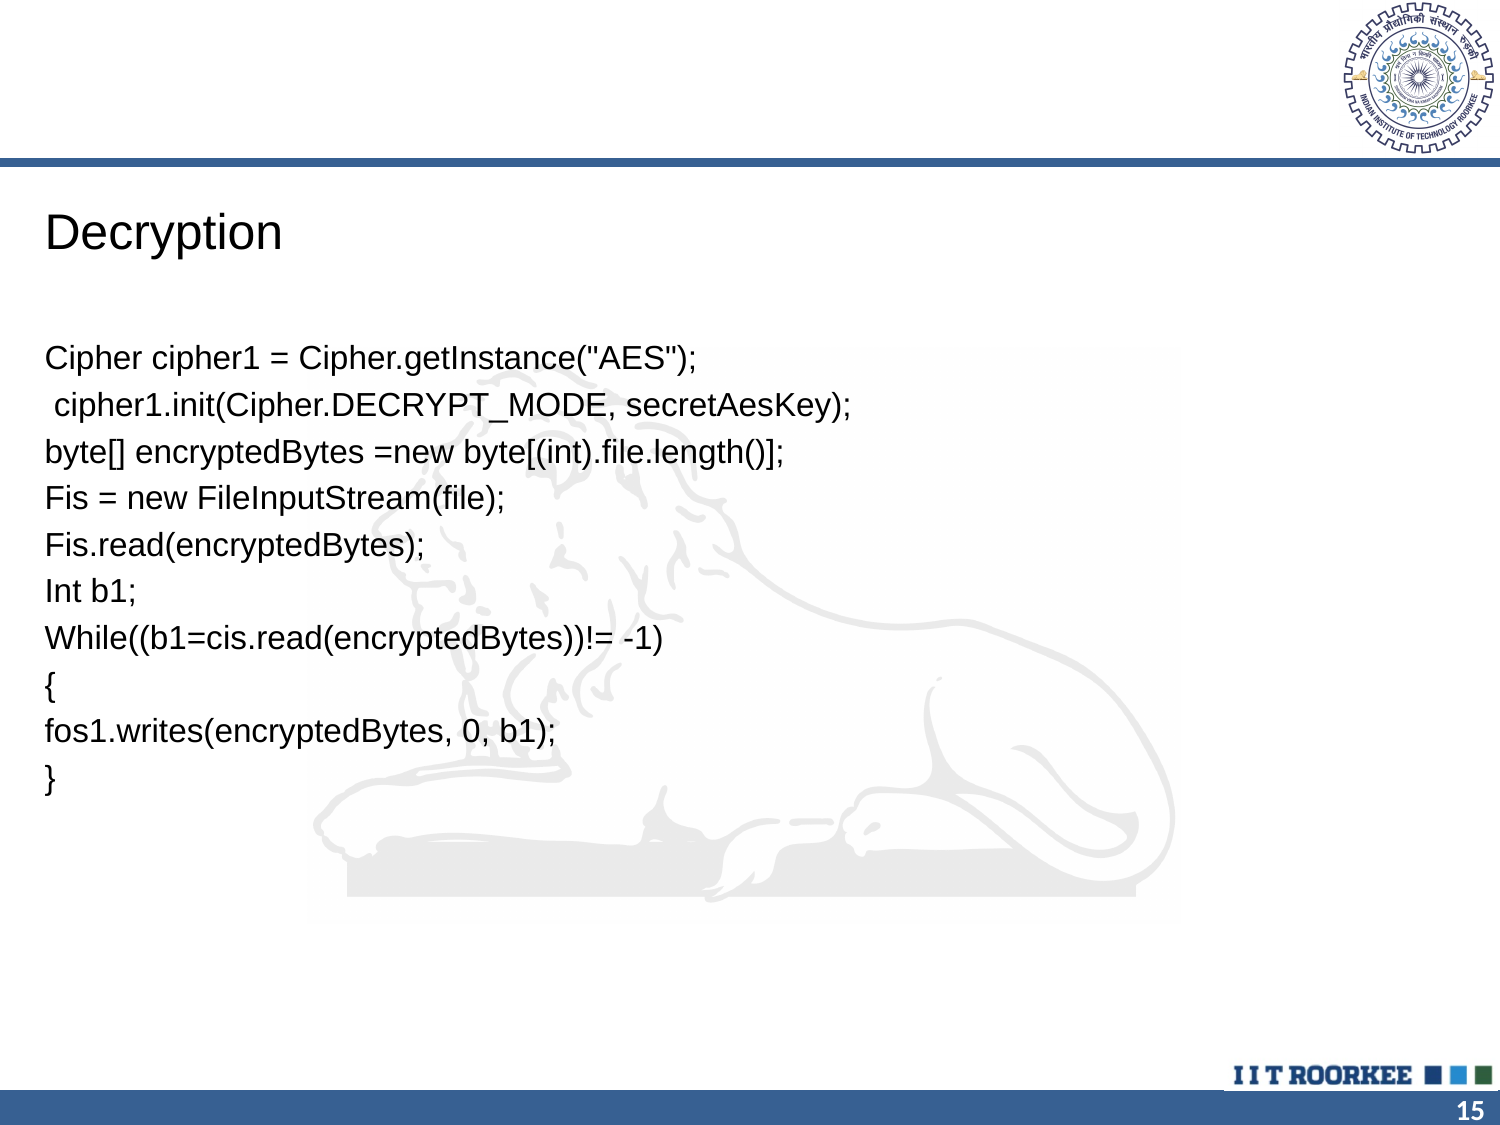

#
Decryption

Cipher cipher1 = Cipher.getInstance("AES");
 cipher1.init(Cipher.DECRYPT_MODE, secretAesKey);
byte[] encryptedBytes =new byte[(int).file.length()];
Fis = new FileInputStream(file);
Fis.read(encryptedBytes);
Int b1;
While((b1=cis.read(encryptedBytes))!= -1)
{
fos1.writes(encryptedBytes, 0, b1);
}